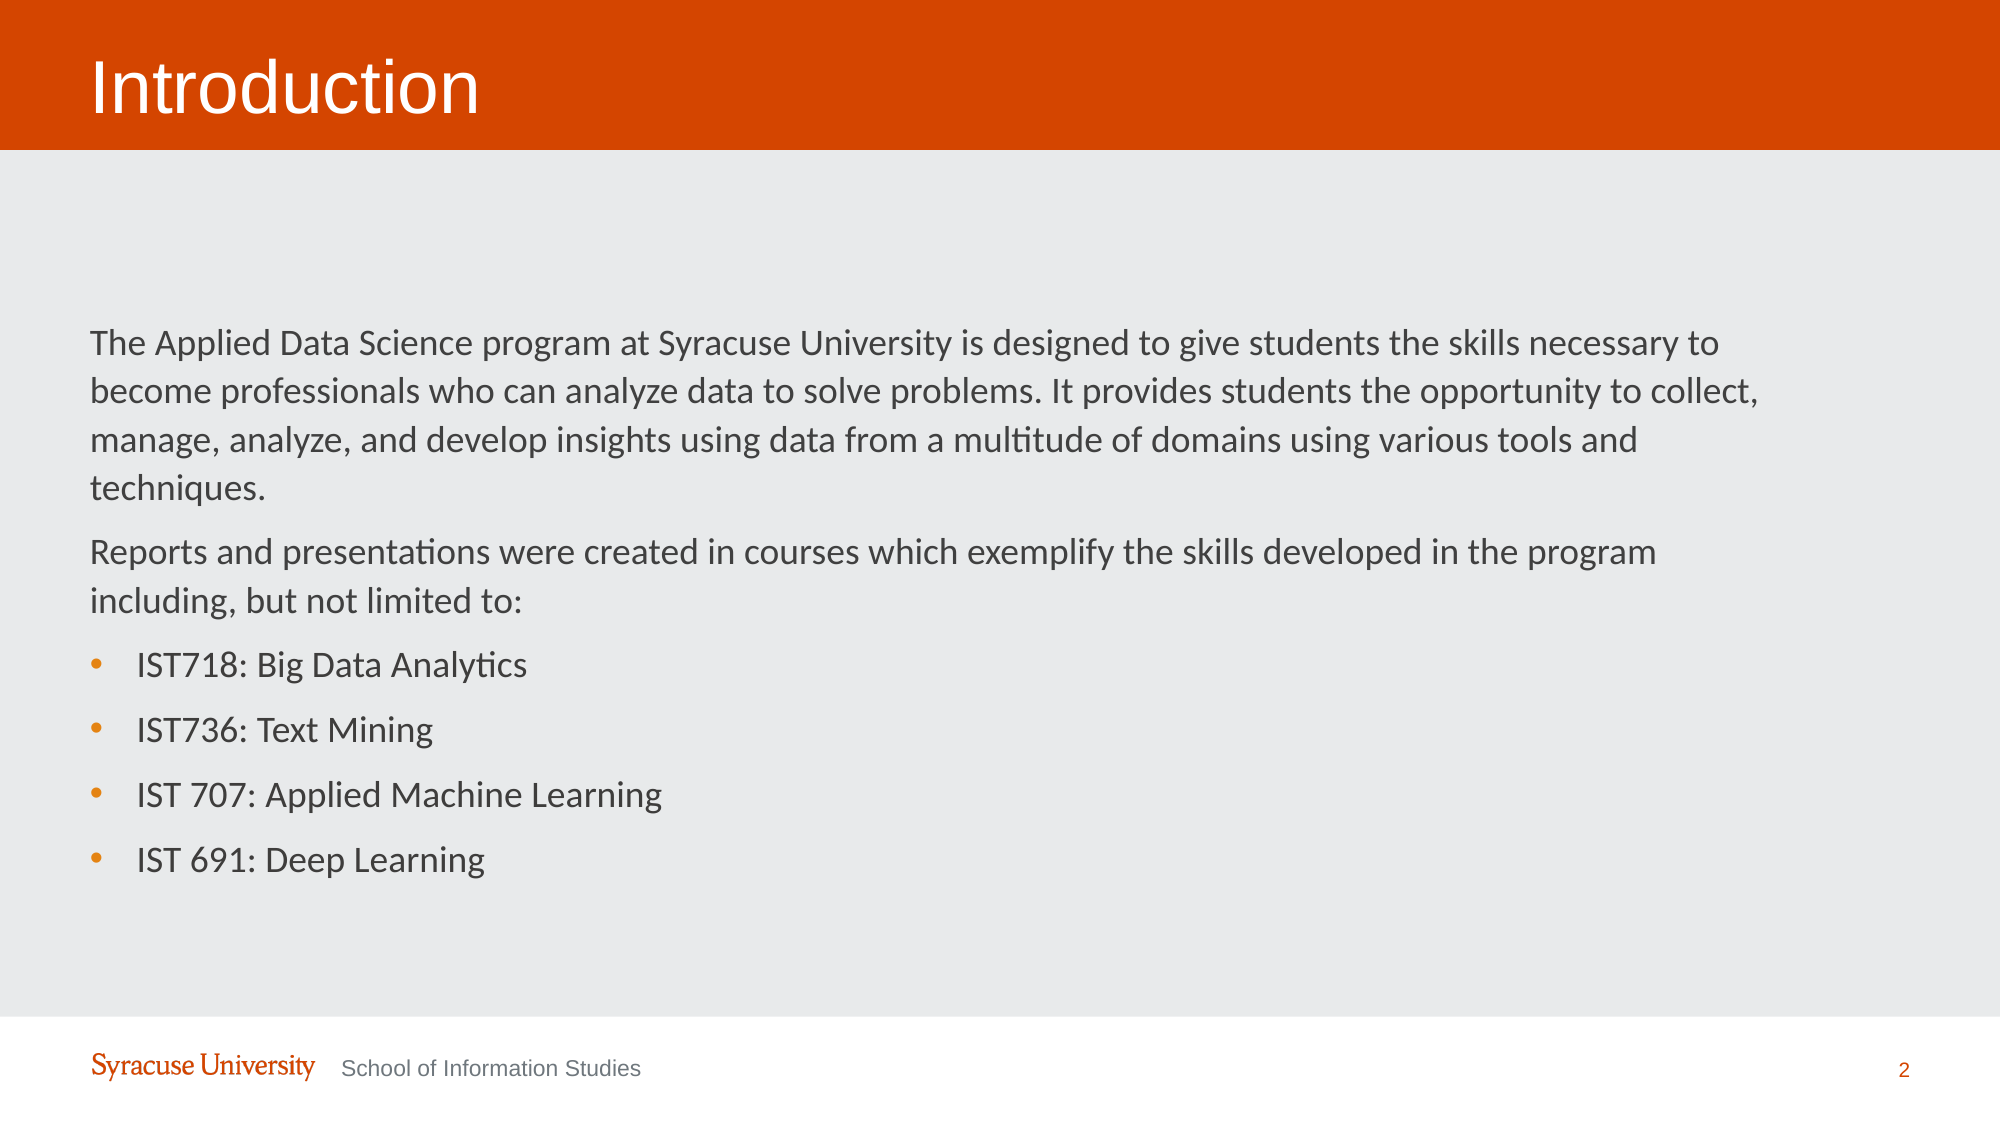

# Introduction

The Applied Data Science program at Syracuse University is designed to give students the skills necessary to become professionals who can analyze data to solve problems. It provides students the opportunity to collect, manage, analyze, and develop insights using data from a multitude of domains using various tools and techniques.
Reports and presentations were created in courses which exemplify the skills developed in the program including, but not limited to:
IST718: Big Data Analytics
IST736: Text Mining
IST 707: Applied Machine Learning
IST 691: Deep Learning
2
School of Information Studies